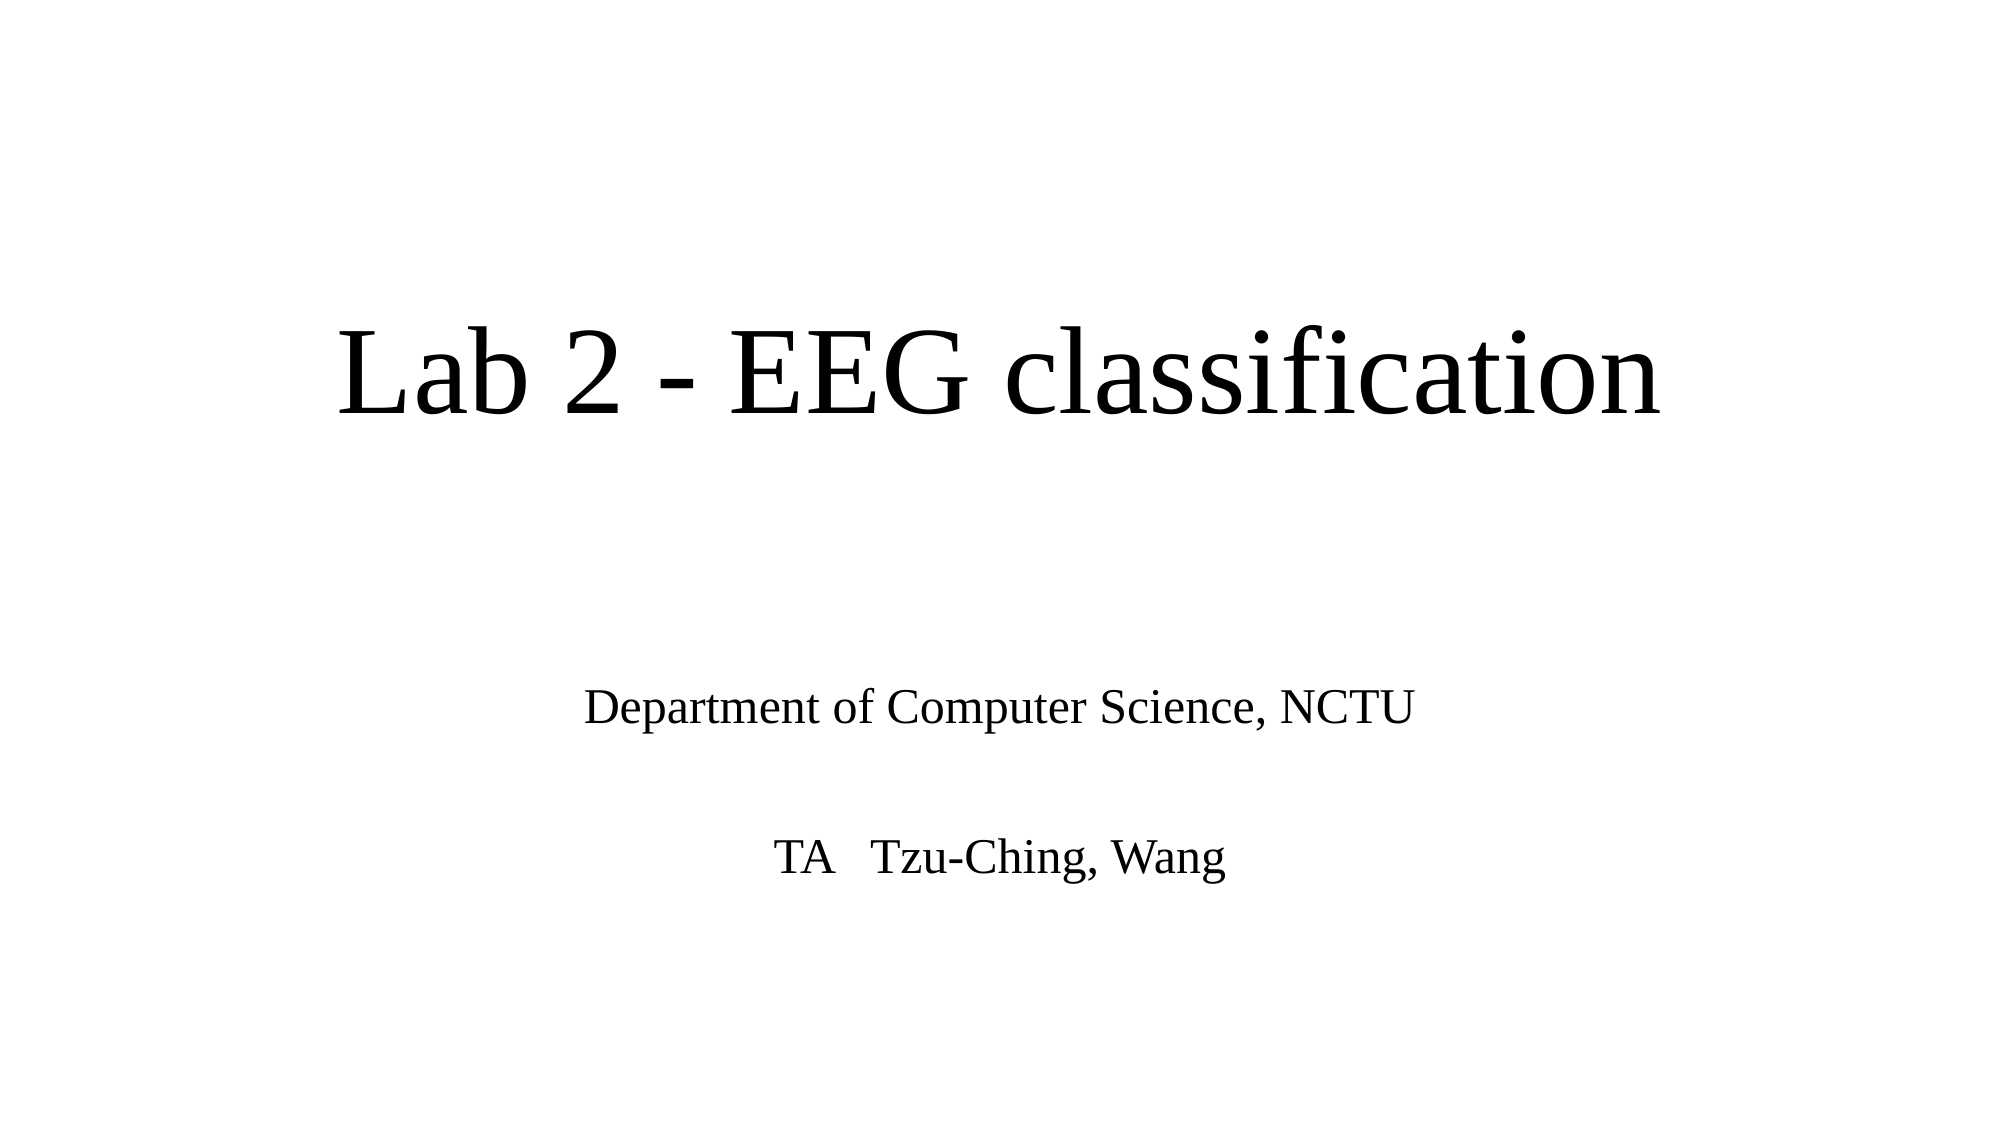

# Lab 2 - EEG classification
Department of Computer Science, NCTU

TA   Tzu-Ching, Wang